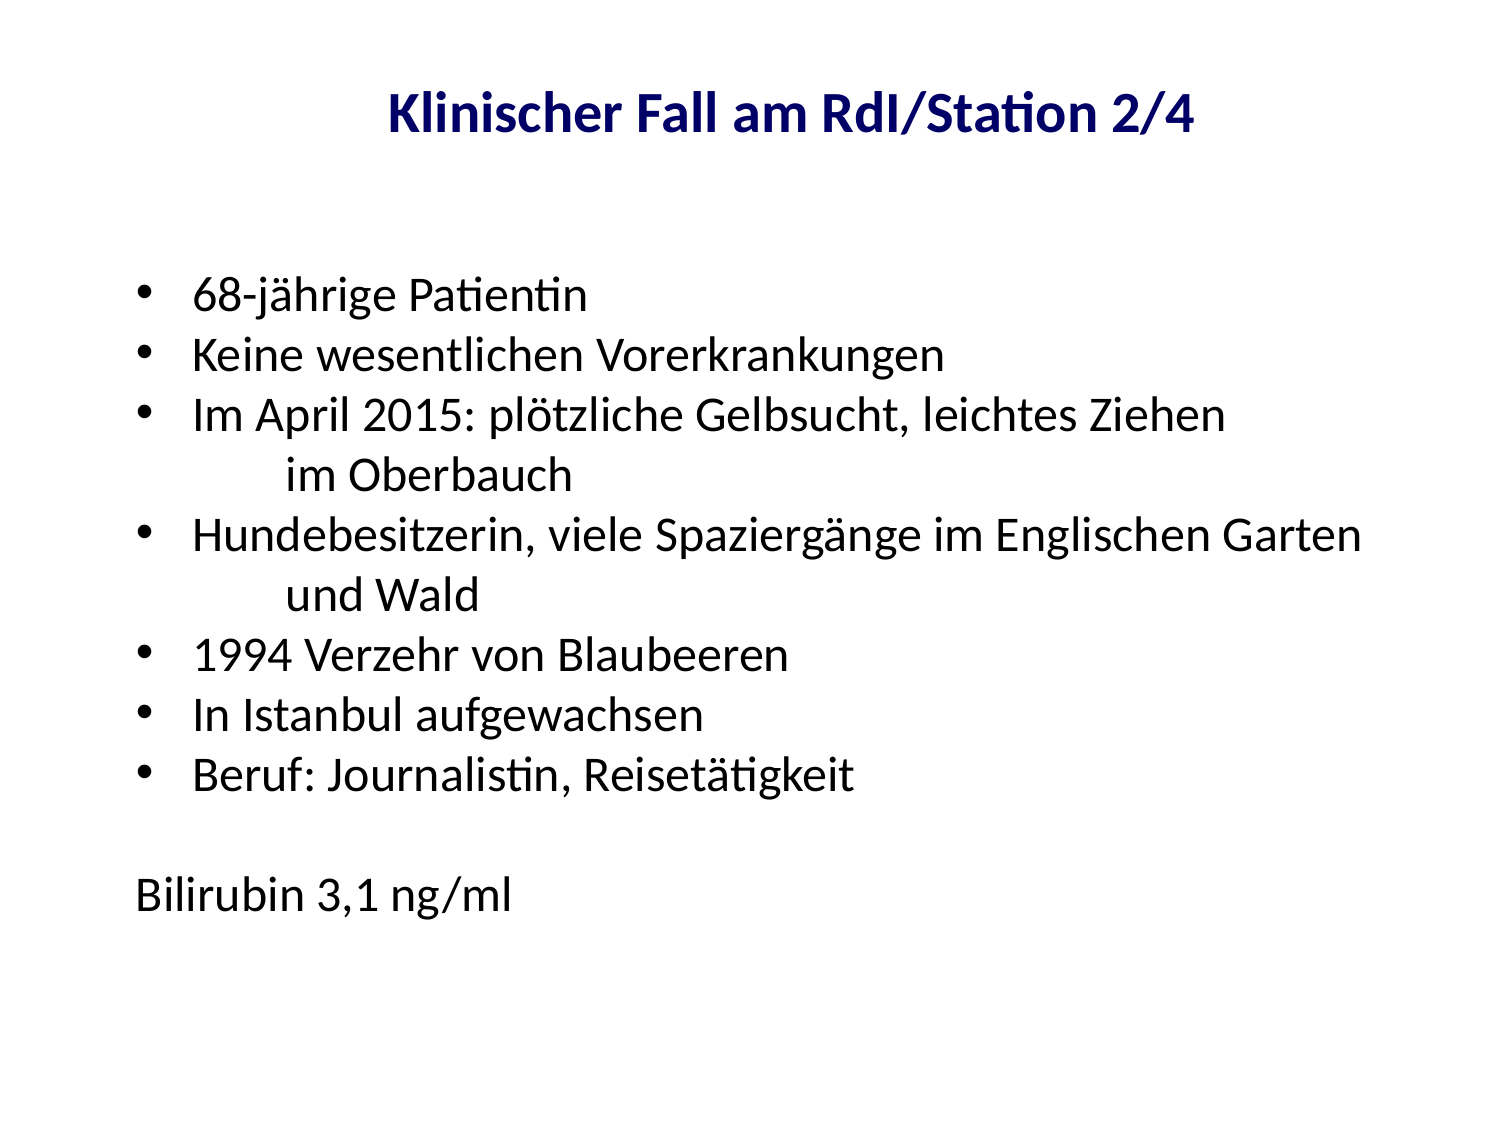

Klinischer Fall am RdI/Station 2/4
68-jährige Patientin
Keine wesentlichen Vorerkrankungen
Im April 2015: plötzliche Gelbsucht, leichtes Ziehen
	im Oberbauch
Hundebesitzerin, viele Spaziergänge im Englischen Garten
	und Wald
1994 Verzehr von Blaubeeren
In Istanbul aufgewachsen
Beruf: Journalistin, Reisetätigkeit

Bilirubin 3,1 ng/ml